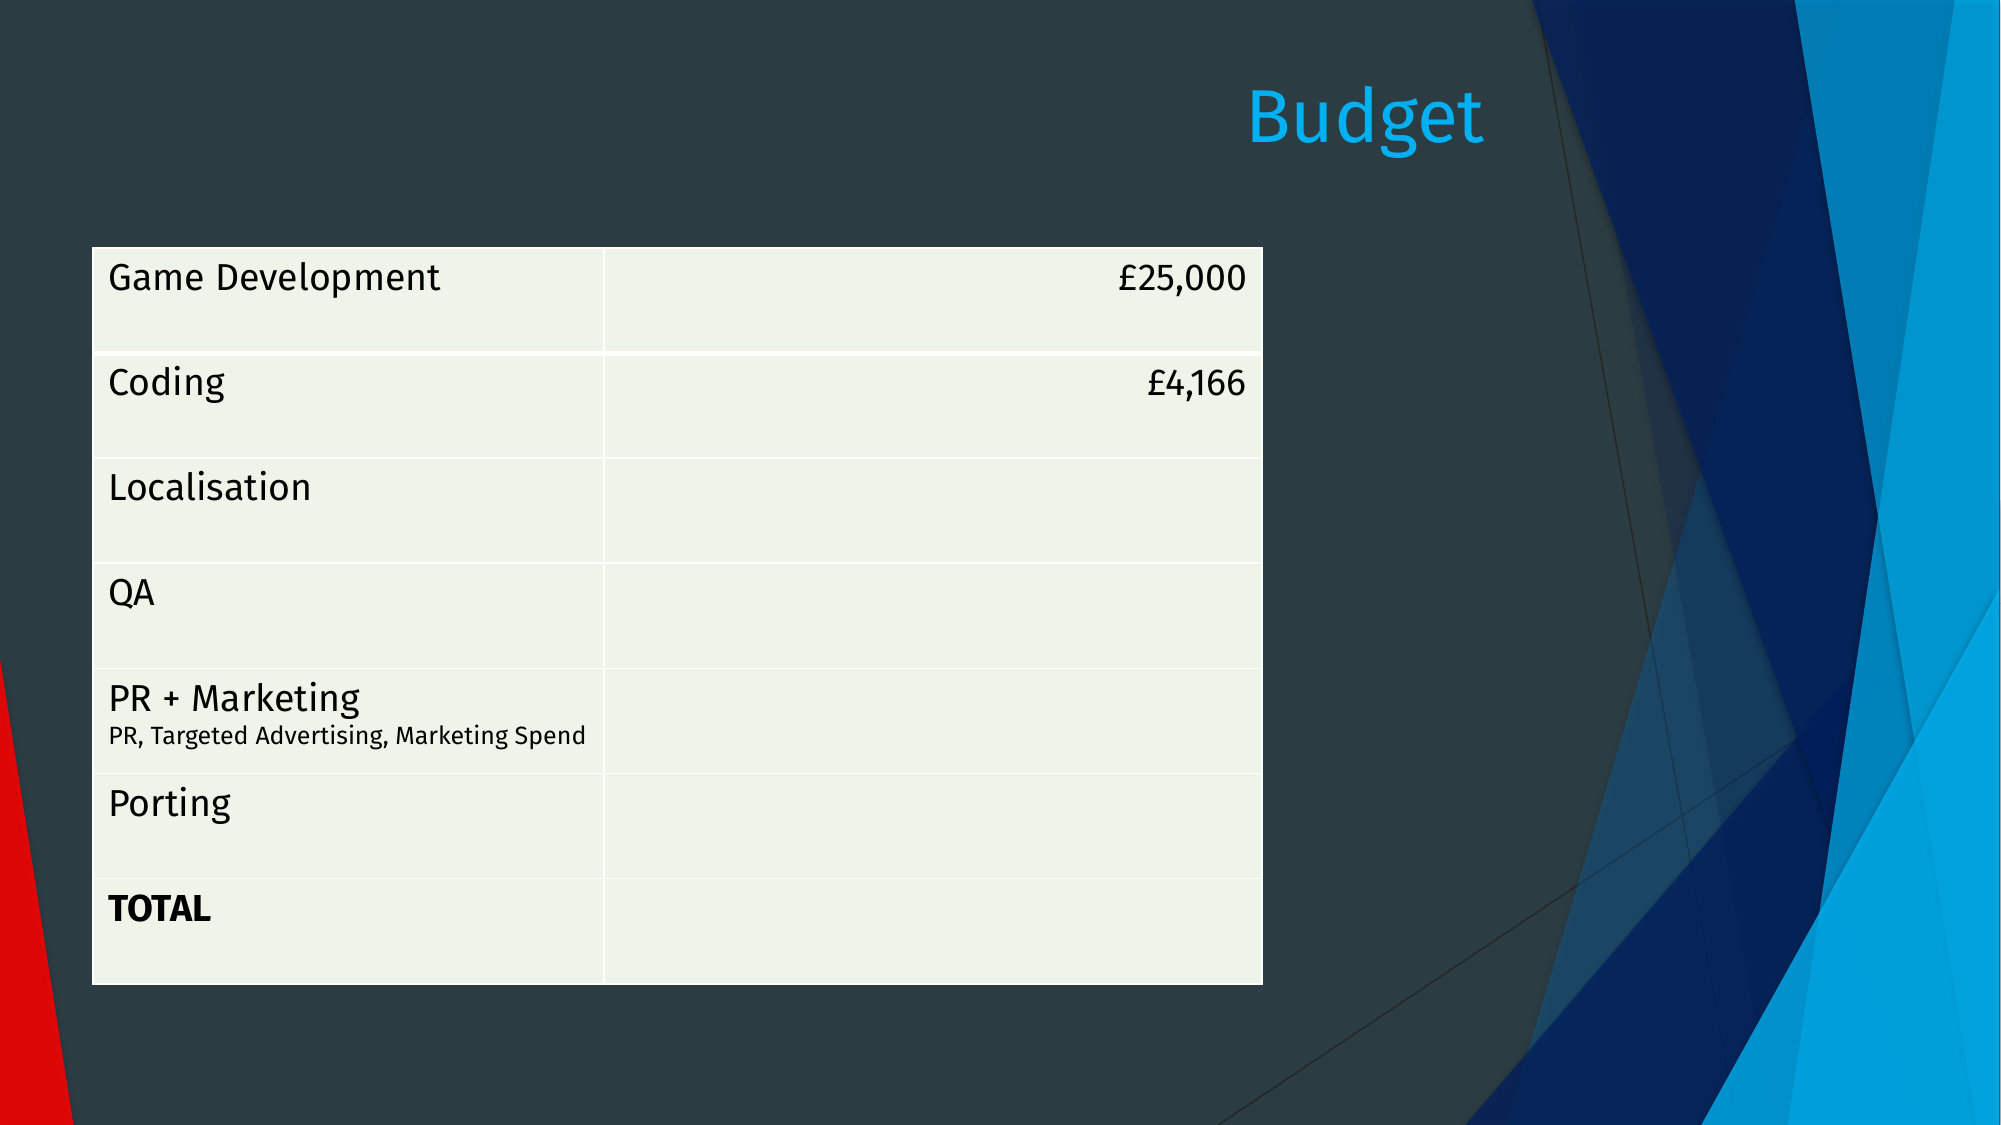

# Budget
| Game Development | £25,000 |
| --- | --- |
| Coding | £4,166 |
| Localisation |  |
| QA |  |
| PR + Marketing PR, Targeted Advertising, Marketing Spend |  |
| Porting |  |
| TOTAL |  |